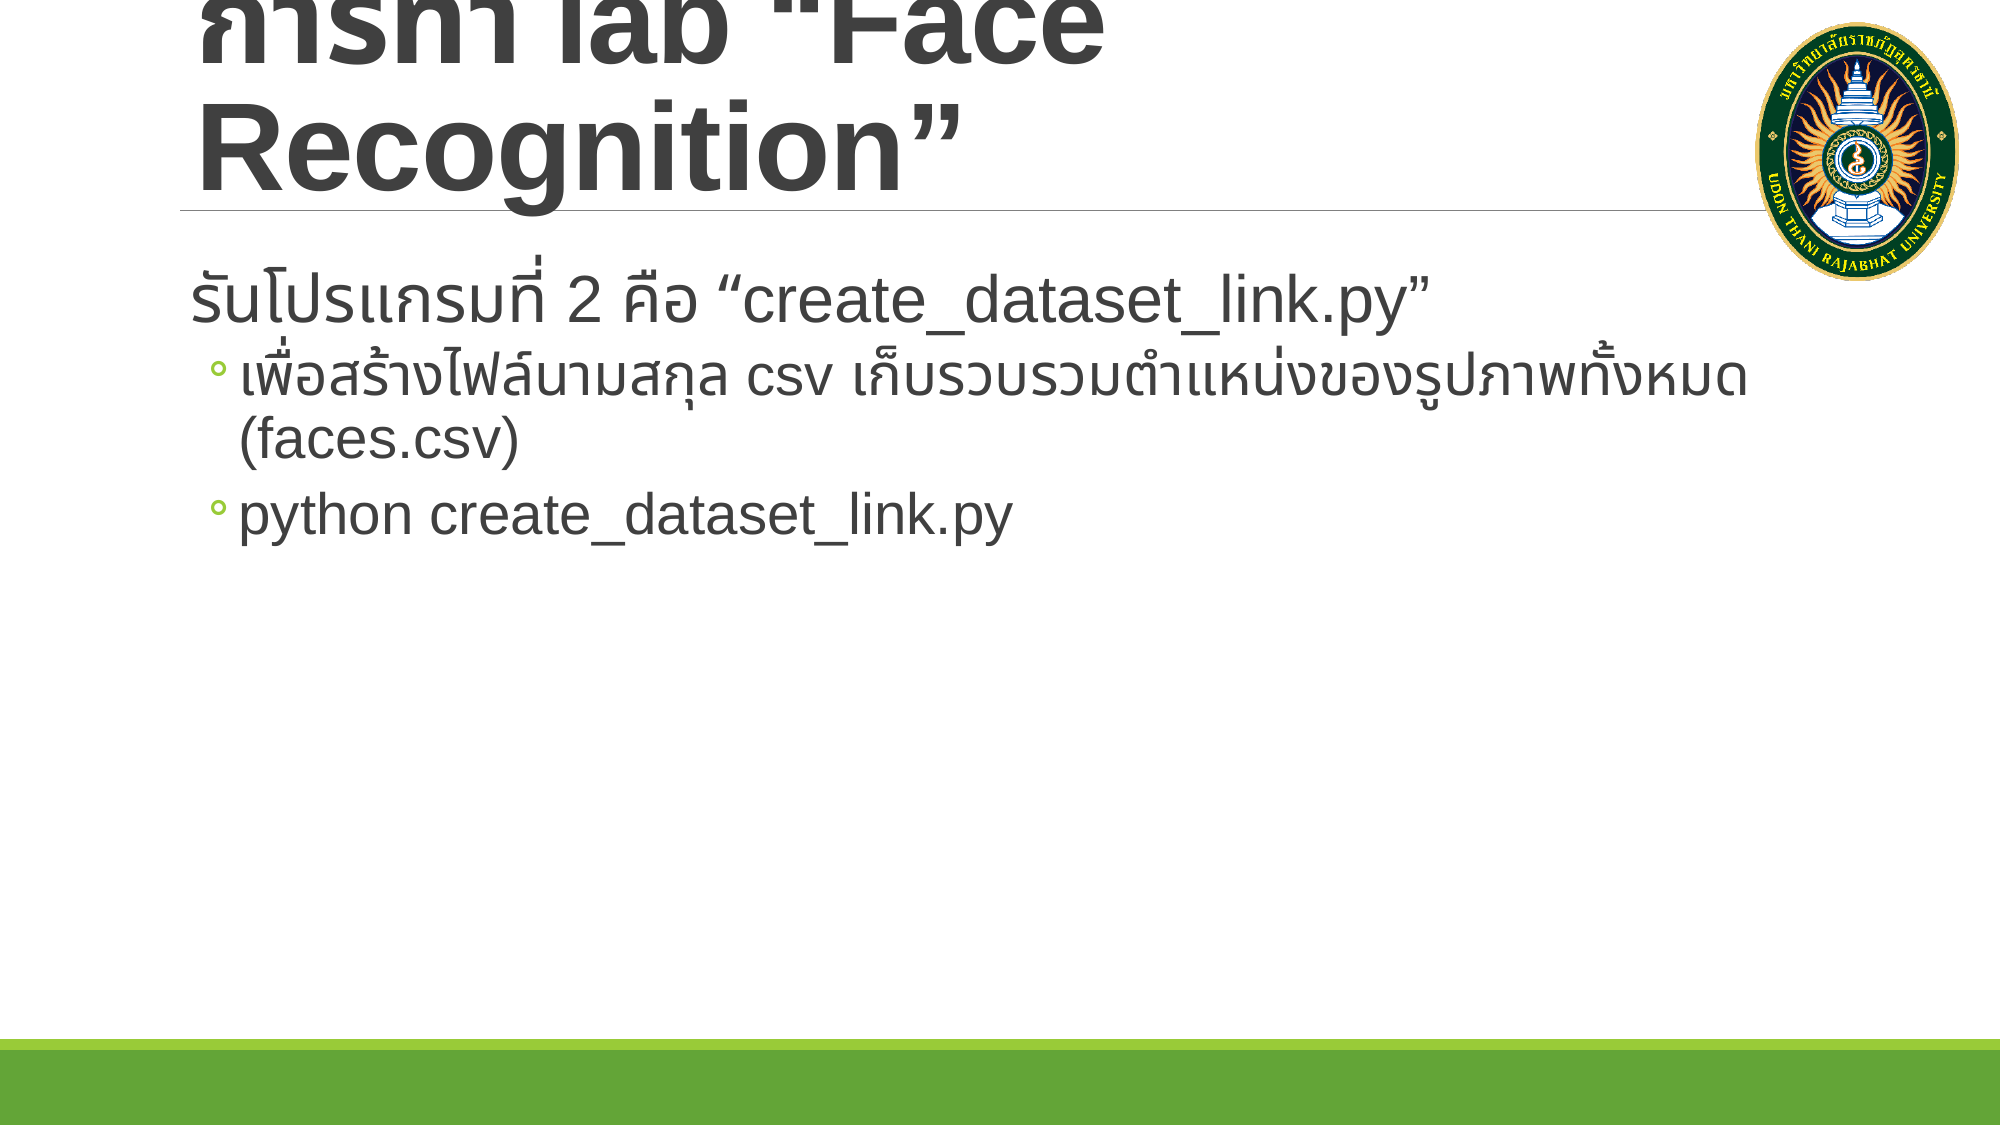

# การทำ lab “Face Recognition”
รันโปรแกรมที่ 2 คือ “create_dataset_link.py”
เพื่อสร้างไฟล์นามสกุล csv เก็บรวบรวมตำแหน่งของรูปภาพทั้งหมด (faces.csv)
python create_dataset_link.py